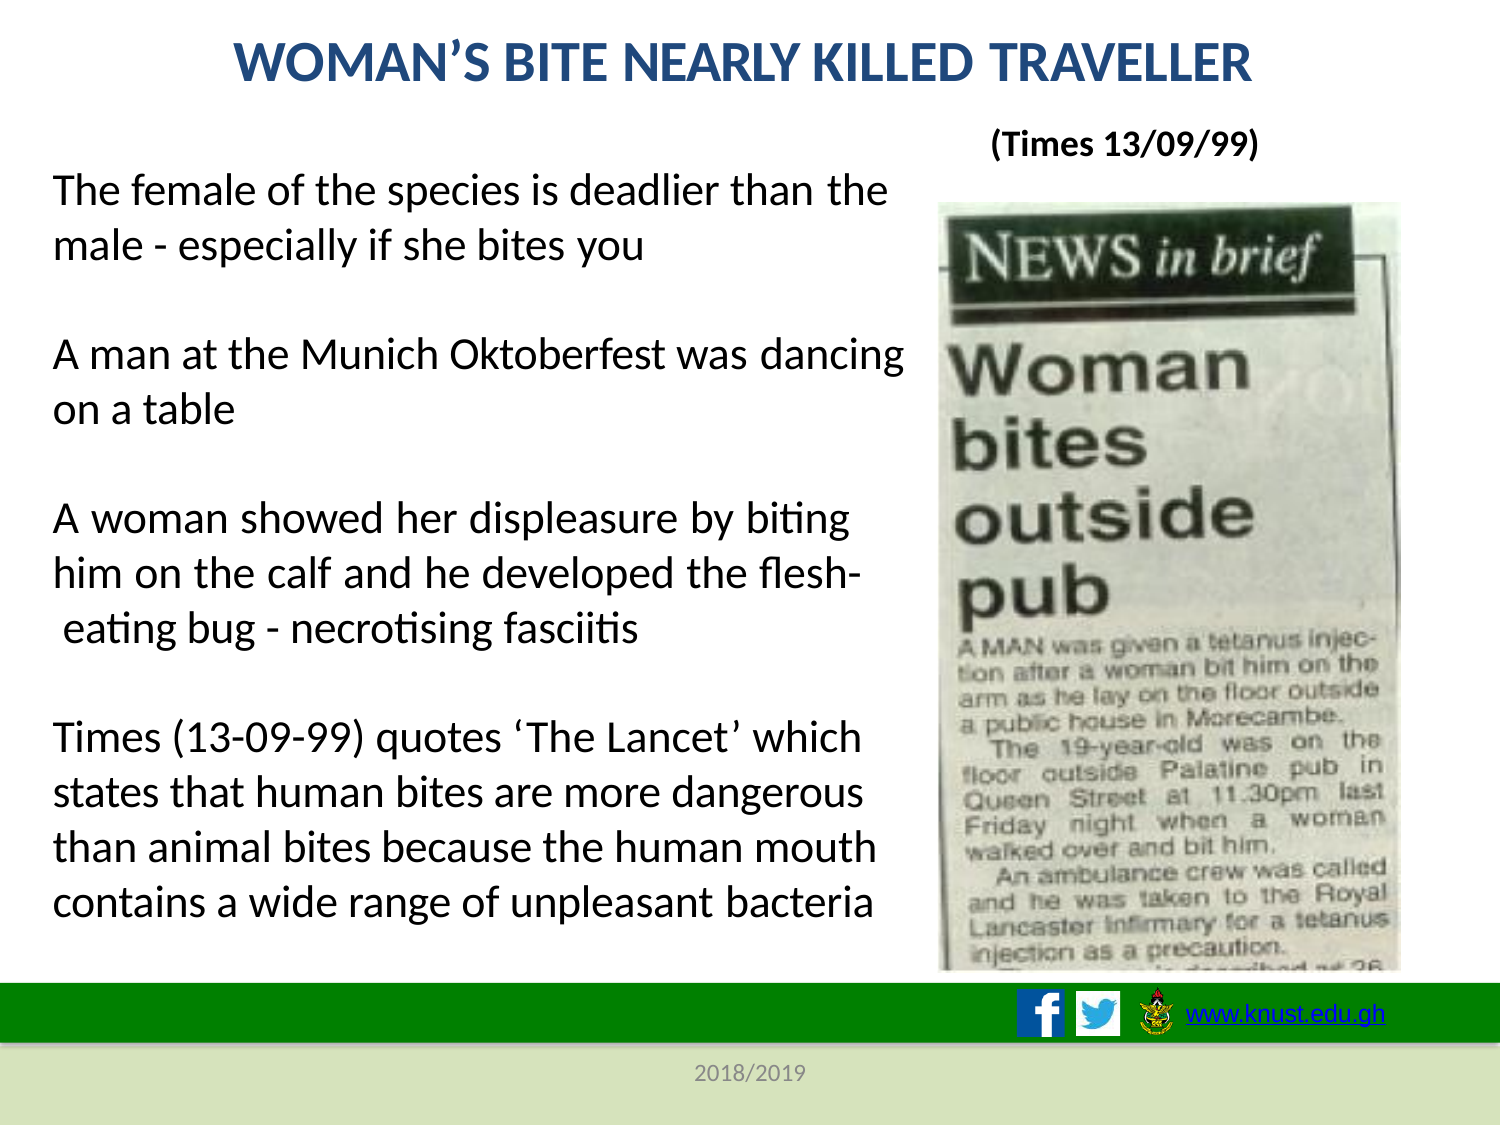

# WOMAN’S BITE NEARLY KILLED TRAVELLER
(Times 13/09/99)
The female of the species is deadlier than the
male - especially if she bites you

A man at the Munich Oktoberfest was dancing
on a table

A woman showed her displeasure by biting  him on the calf and he developed the flesh-  eating bug - necrotising fasciitis

Times (13-09-99) quotes ‘The Lancet’ which  states that human bites are more dangerous  than animal bites because the human mouth  contains a wide range of unpleasant bacteria

www.knust.edu.gh
2018/2019